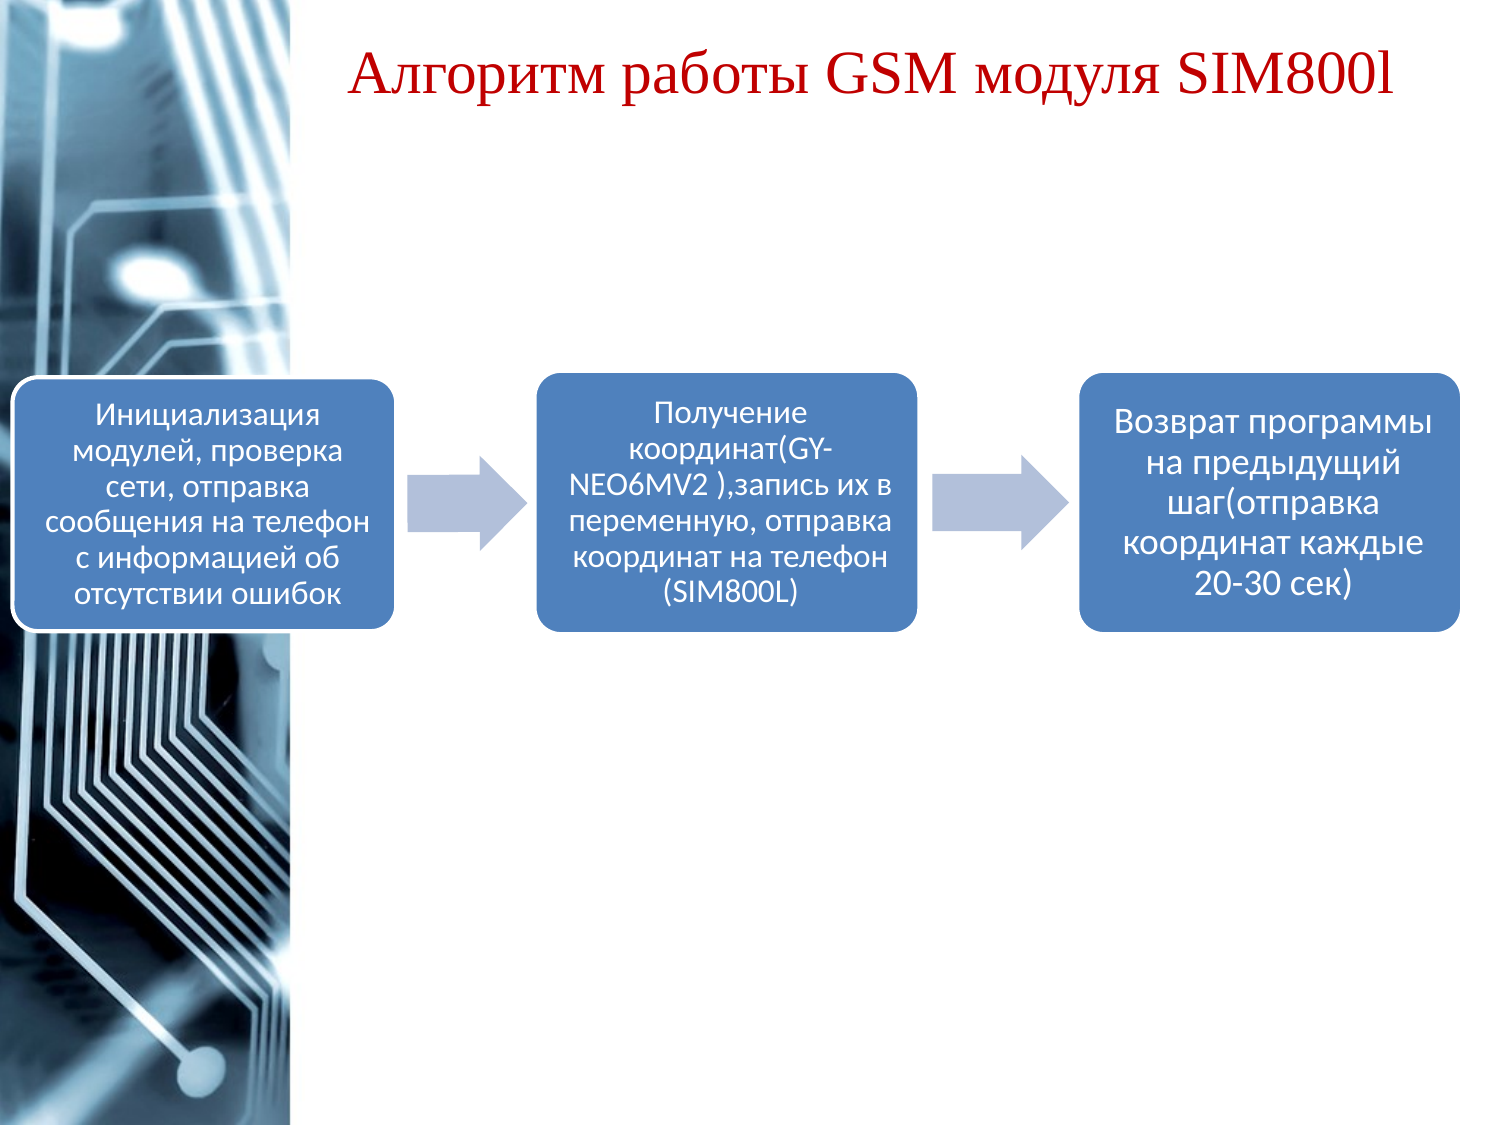

# Алгоритм работы GSM модуля SIM800l
Инициализация модулей, проверка сети, отправка сообщения на телефон с информацией об отсутствии ошибок

Получение координат(GY-NEO6MV2 ),запись их в переменную, отправка координат на телефон (SIM800L)

Возврат программы на предыдущий шаг(отправка координат каждые 20-30 сек)